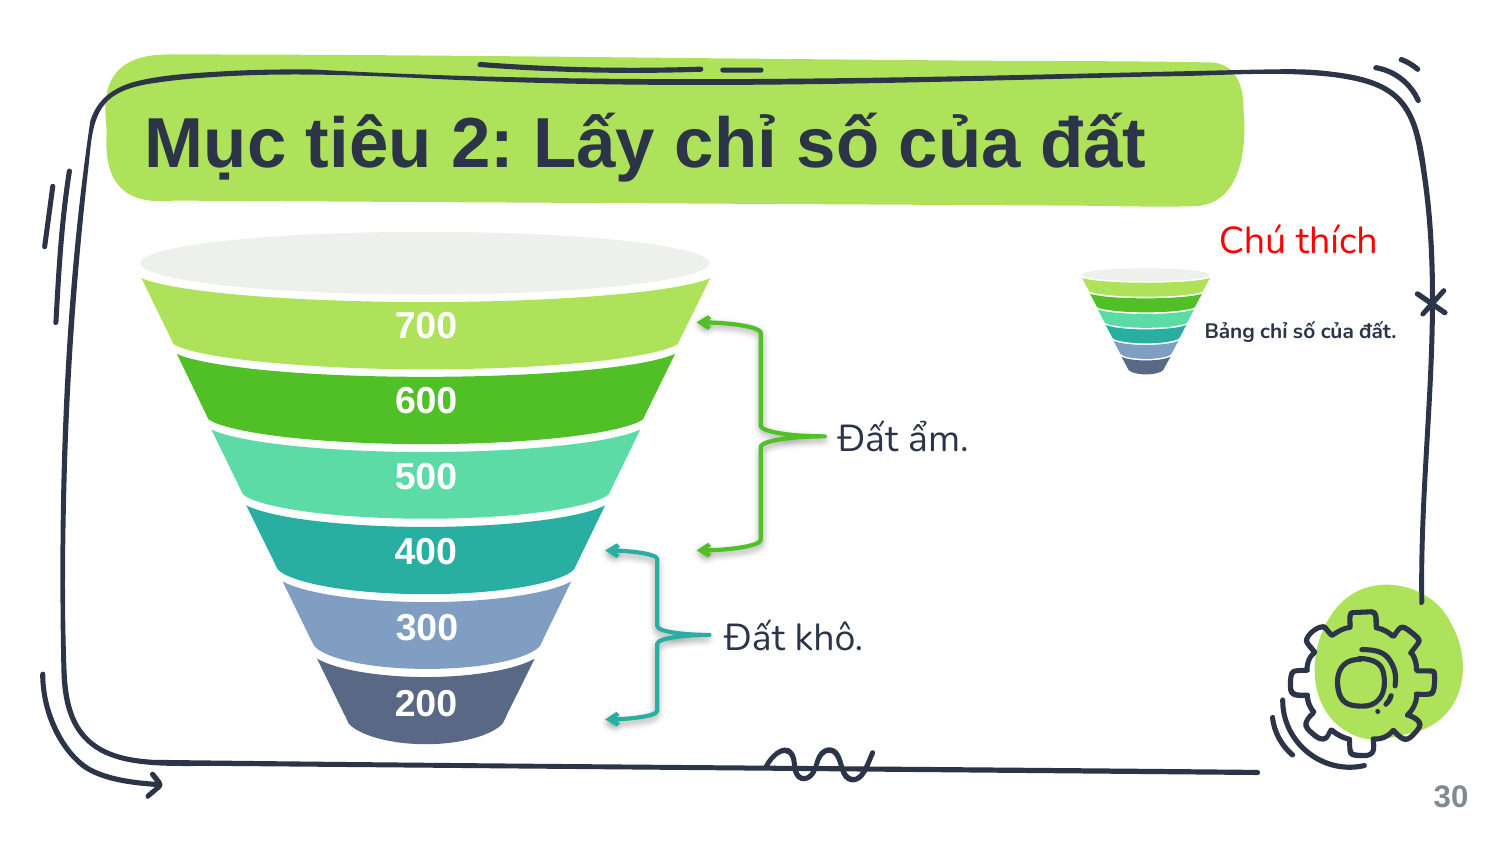

# Mục tiêu 2: Lấy chỉ số của đất
Chú thích

700
600
500
400
300
200

Bảng chỉ số của đất.

Đất ẩm.

Đất khô.

30